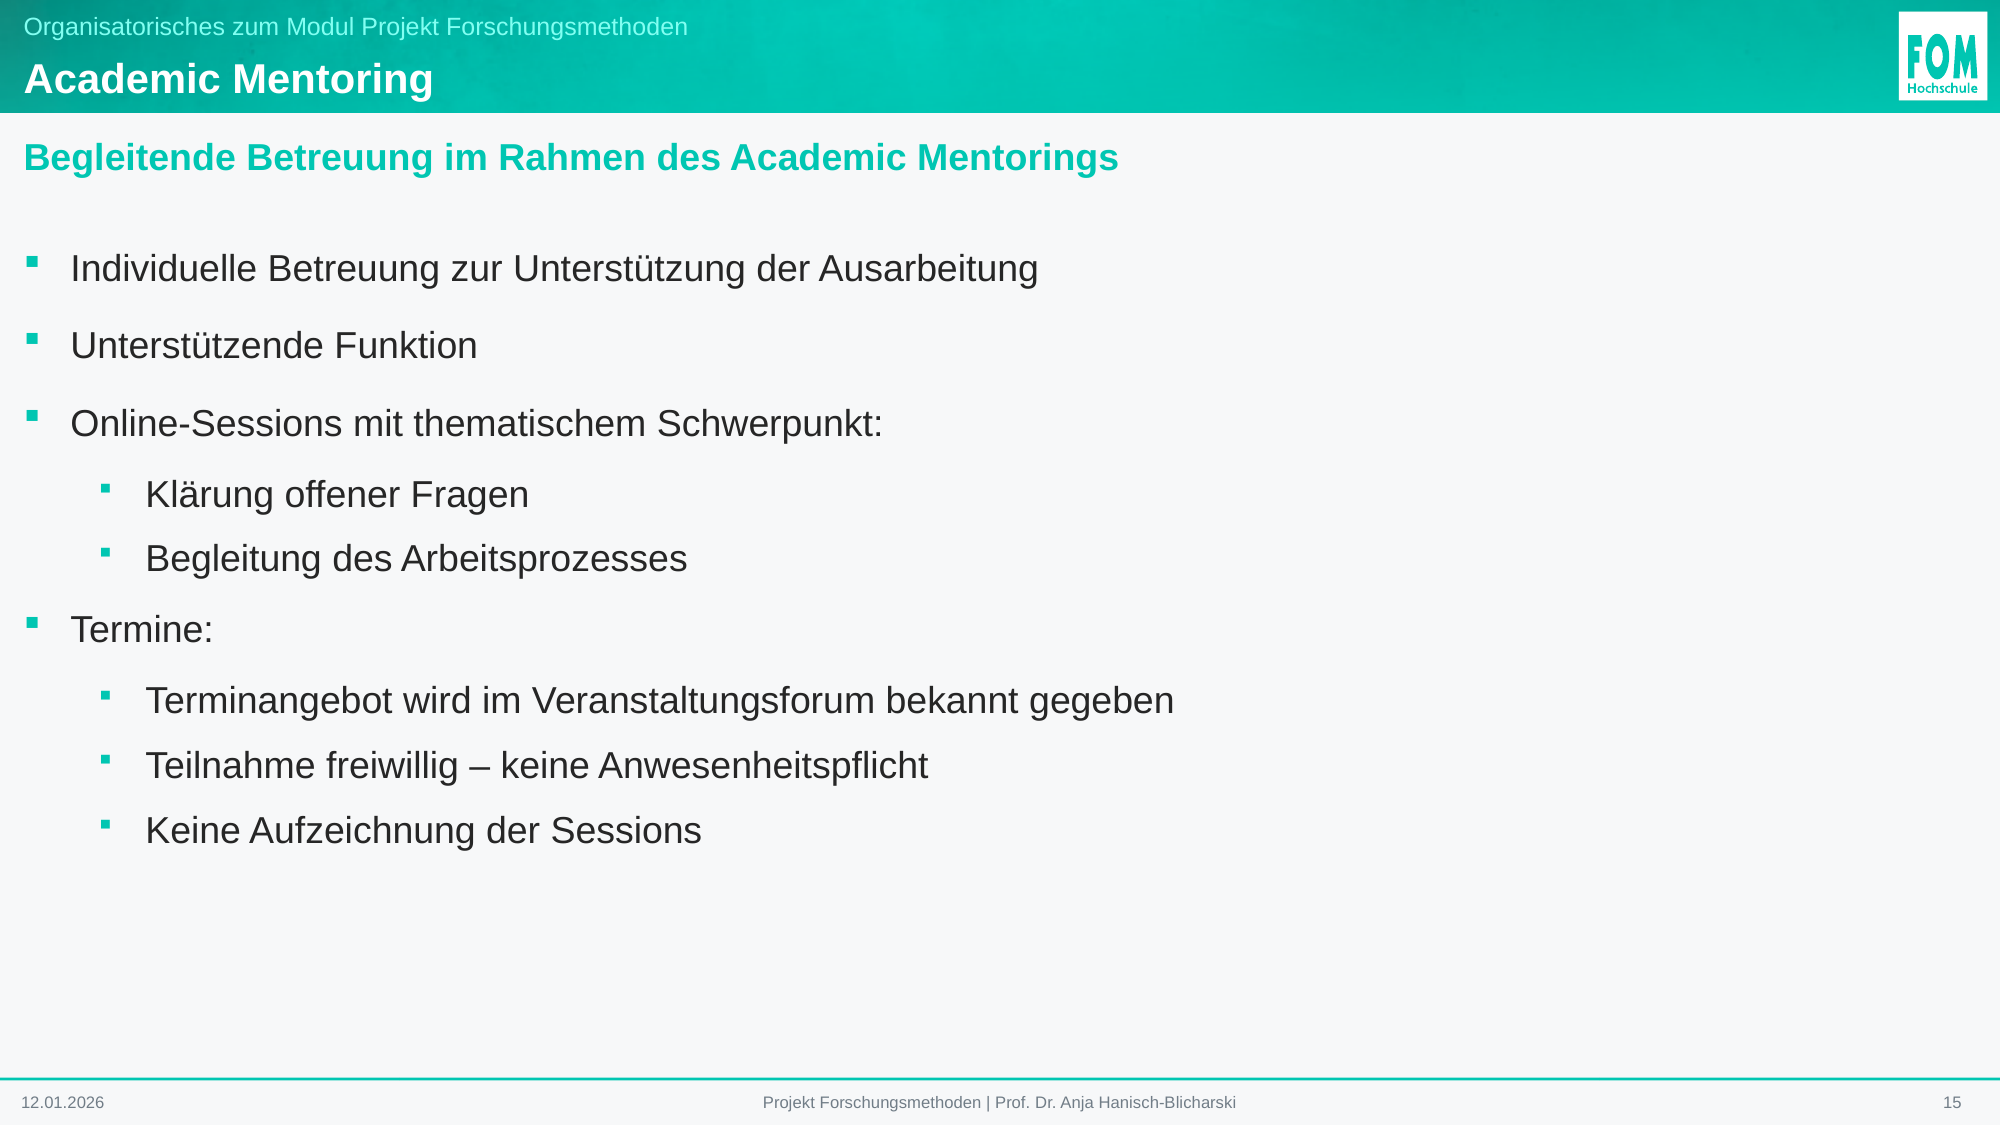

# Organisatorisches zum Modul Projekt Forschungsmethoden
Academic Mentoring
Begleitende Betreuung im Rahmen des Academic Mentorings

Individuelle Betreuung zur Unterstützung der Ausarbeitung
Unterstützende Funktion
Online-Sessions mit thematischem Schwerpunkt:
Klärung offener Fragen
Begleitung des Arbeitsprozesses
Termine:
Terminangebot wird im Veranstaltungsforum bekannt gegeben
Teilnahme freiwillig – keine Anwesenheitspflicht
Keine Aufzeichnung der Sessions

12.01.2026
15
Projekt Forschungsmethoden | Prof. Dr. Anja Hanisch-Blicharski